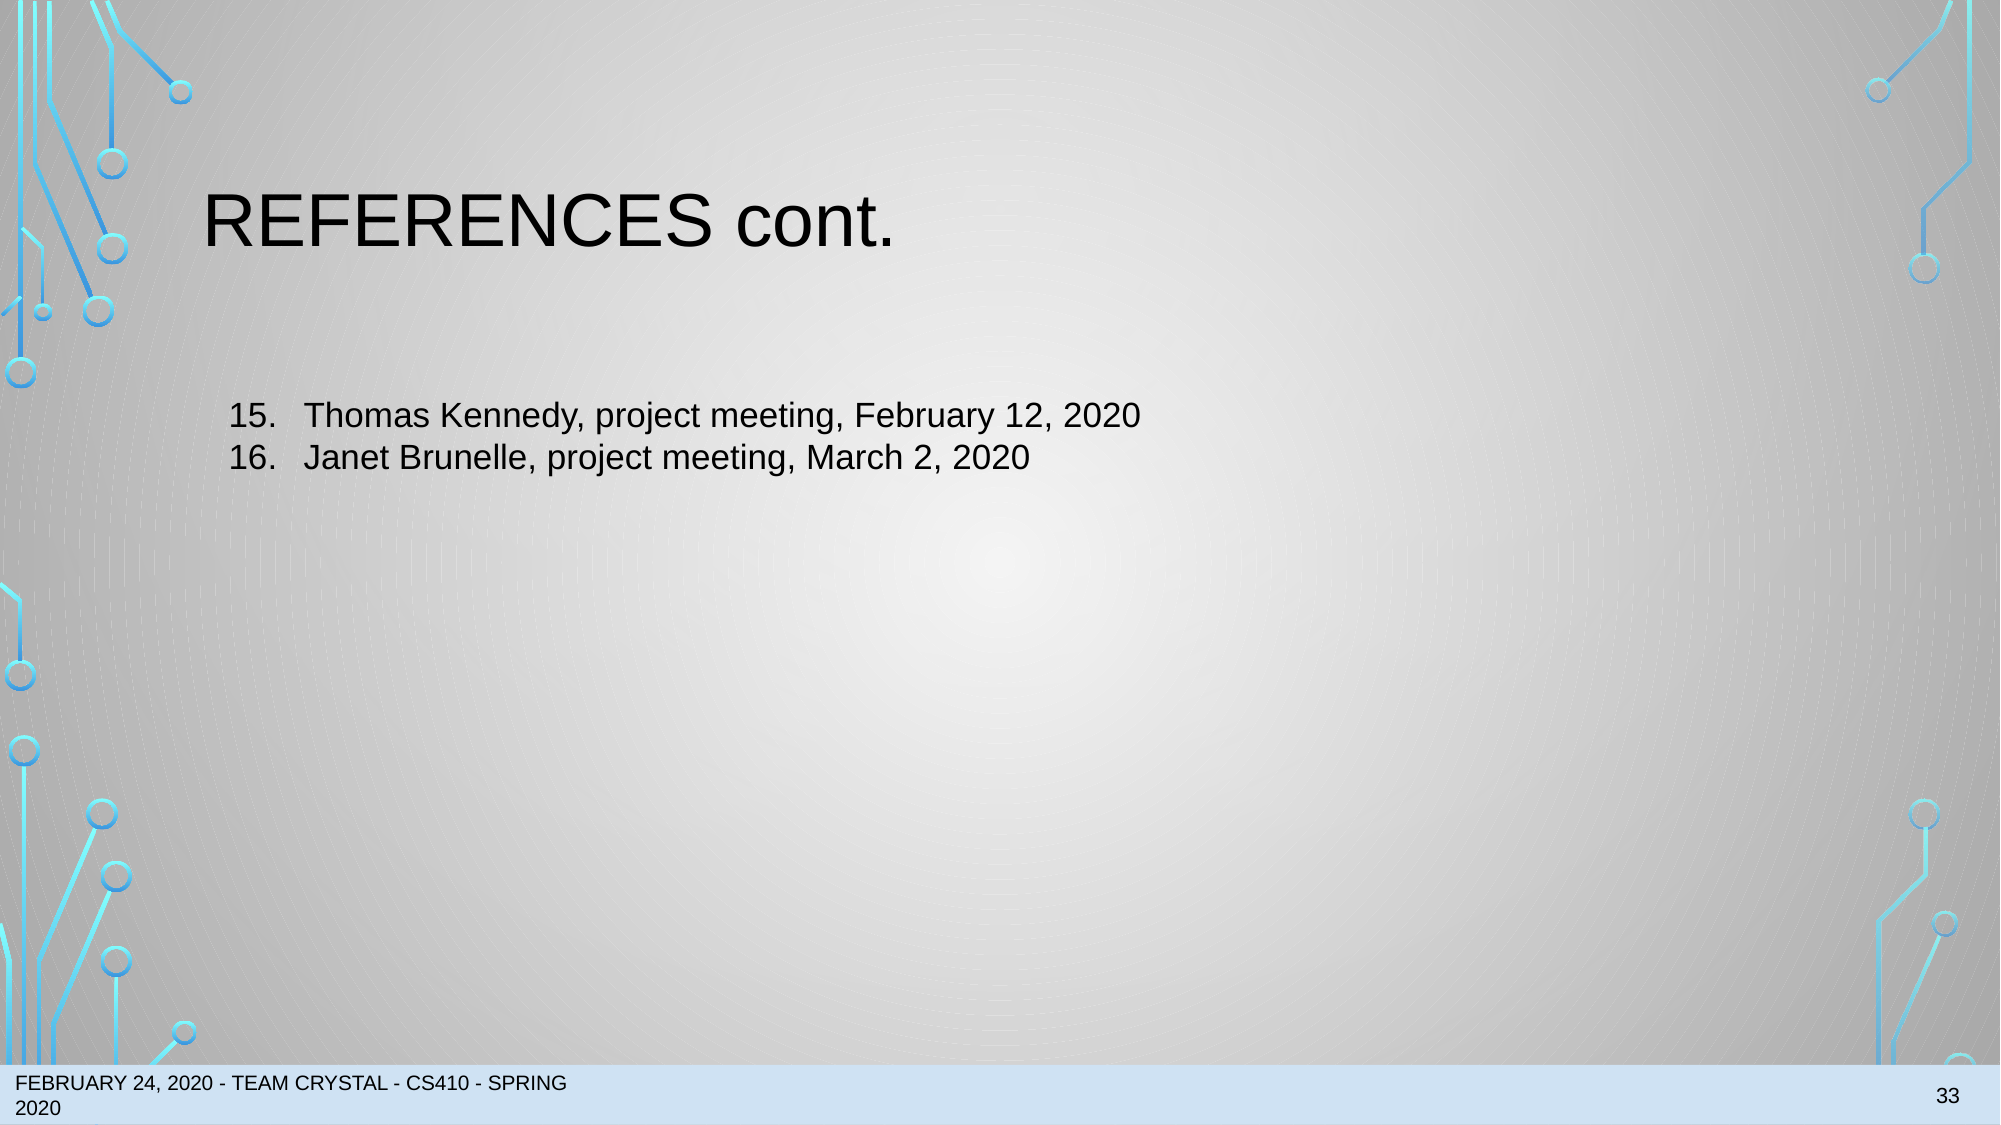

REFERENCES cont.

Thomas Kennedy, project meeting, February 12, 2020
Janet Brunelle, project meeting, March 2, 2020

33